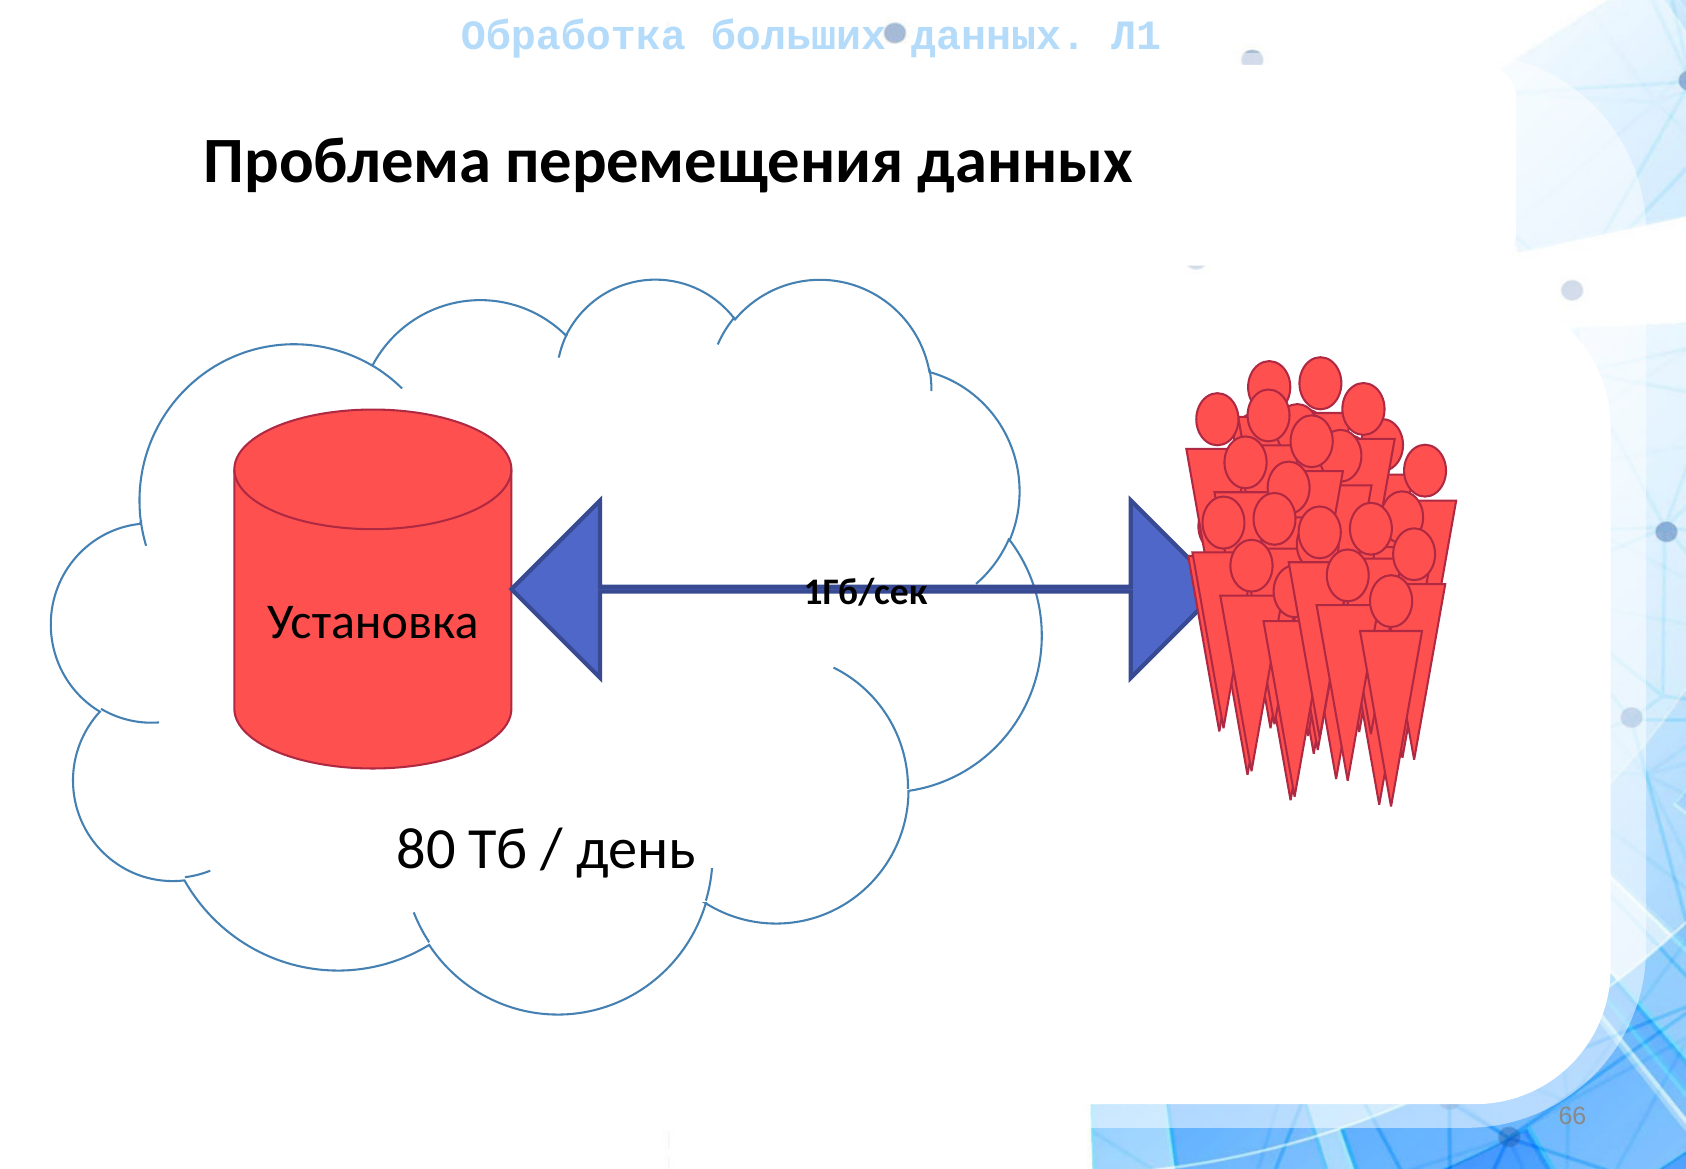

Обработка больших данных. Л1

Проблема перемещения данных

80 Тб / день

Установка

1Гб/сек

66